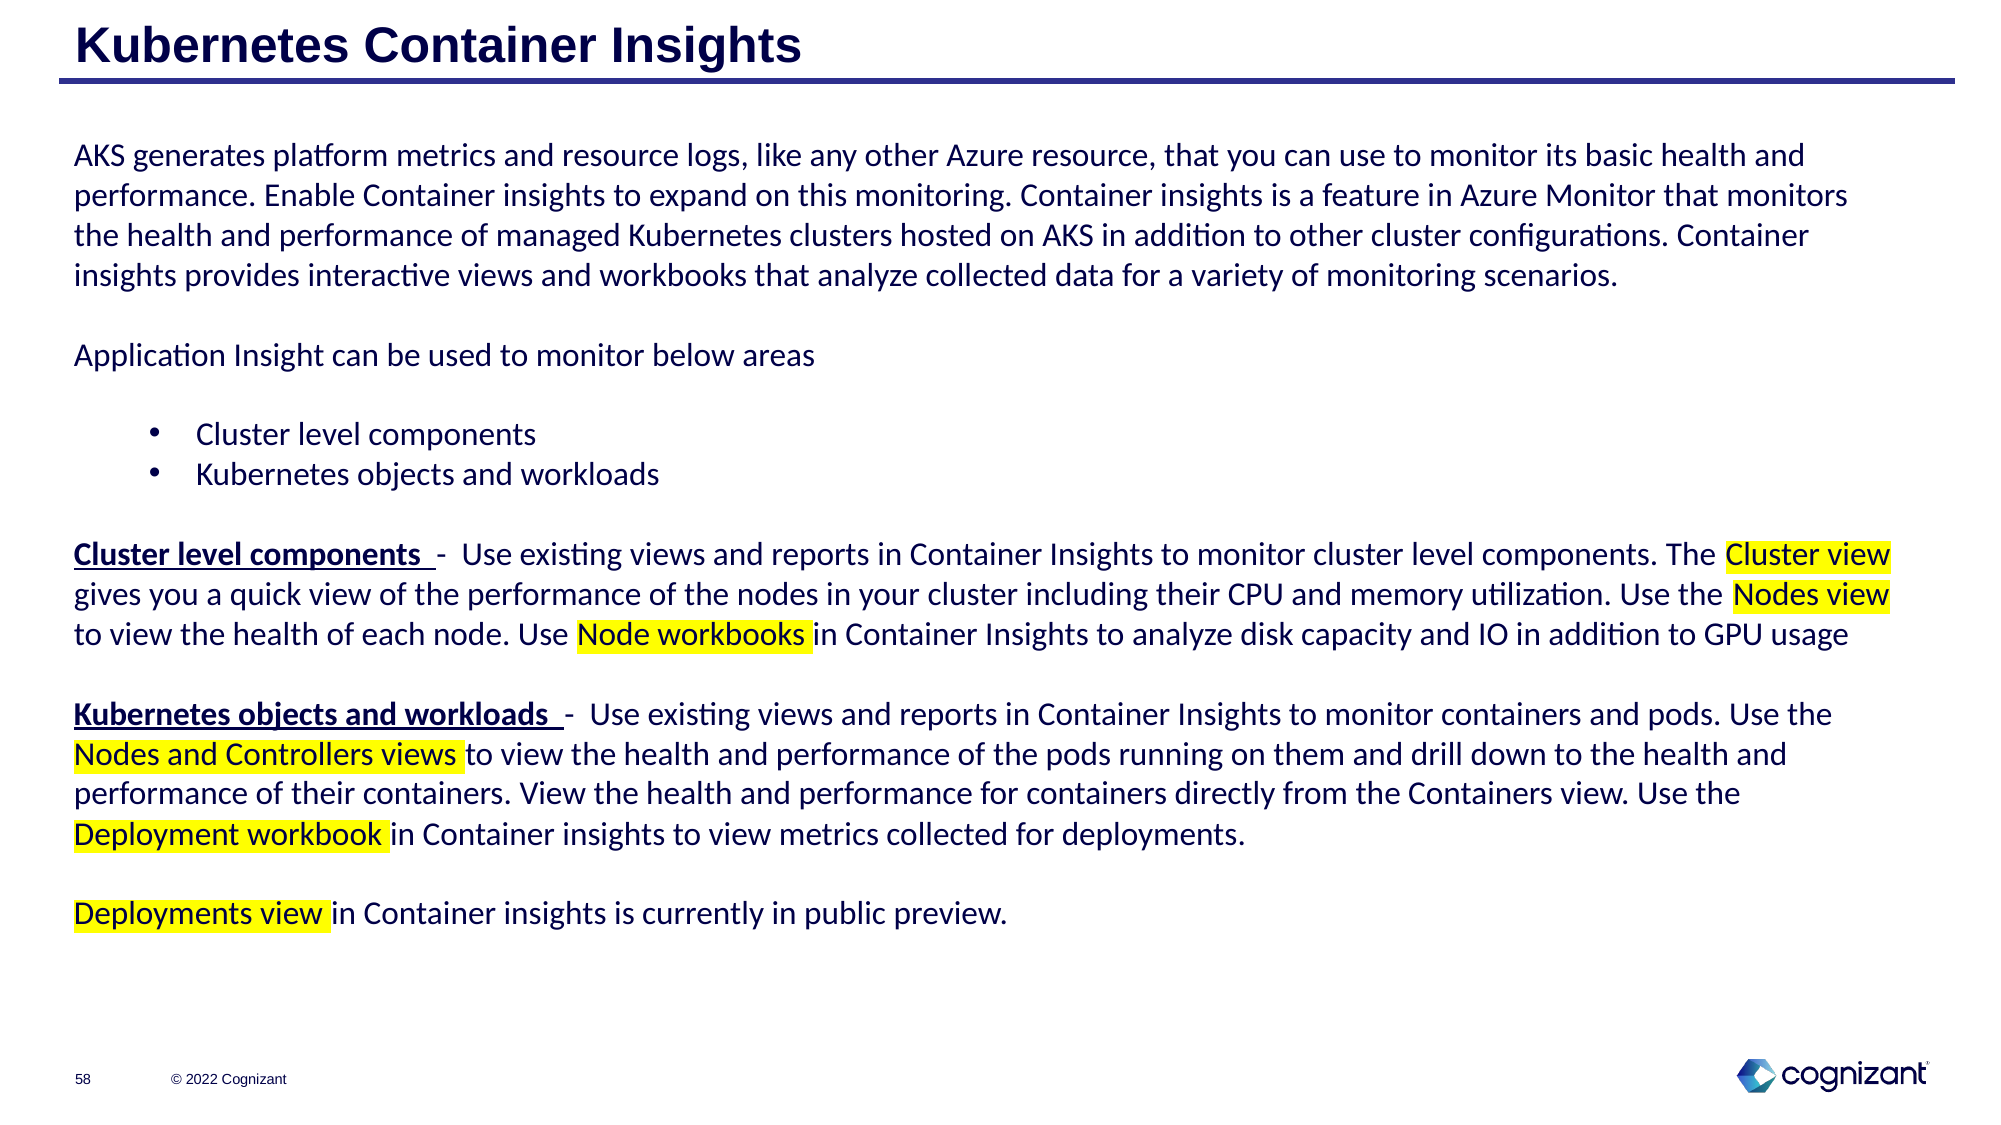

# Kubernetes Container Insights
AKS generates platform metrics and resource logs, like any other Azure resource, that you can use to monitor its basic health and performance. Enable Container insights to expand on this monitoring. Container insights is a feature in Azure Monitor that monitors the health and performance of managed Kubernetes clusters hosted on AKS in addition to other cluster configurations. Container insights provides interactive views and workbooks that analyze collected data for a variety of monitoring scenarios.

Application Insight can be used to monitor below areas

Cluster level components
Kubernetes objects and workloads

Cluster level components  -  Use existing views and reports in Container Insights to monitor cluster level components. The Cluster view gives you a quick view of the performance of the nodes in your cluster including their CPU and memory utilization. Use the Nodes view to view the health of each node. Use Node workbooks in Container Insights to analyze disk capacity and IO in addition to GPU usage

Kubernetes objects and workloads  -  Use existing views and reports in Container Insights to monitor containers and pods. Use the Nodes and Controllers views to view the health and performance of the pods running on them and drill down to the health and performance of their containers. View the health and performance for containers directly from the Containers view. Use the Deployment workbook in Container insights to view metrics collected for deployments.

Deployments view in Container insights is currently in public preview.

© 2022 Cognizant
58